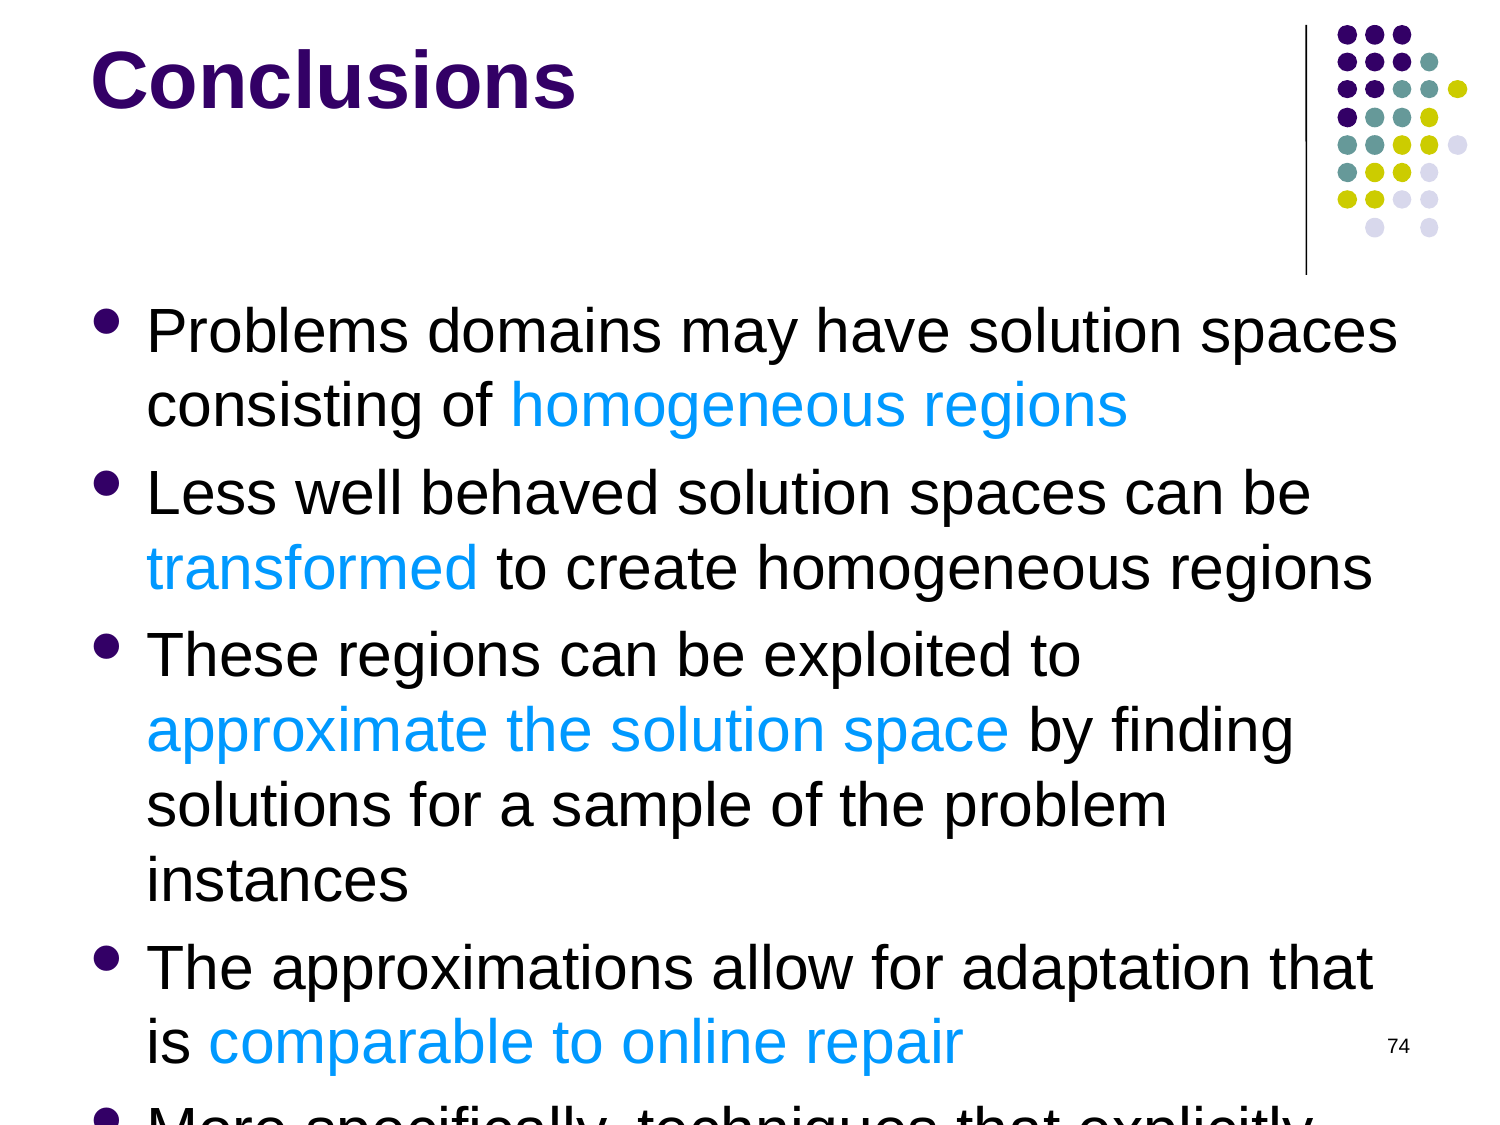

# Conclusions
Problems domains may have solution spaces consisting of homogeneous regions
Less well behaved solution spaces can be transformed to create homogeneous regions
These regions can be exploited to approximate the solution space by finding solutions for a sample of the problem instances
The approximations allow for adaptation that is comparable to online repair
More specifically, techniques that explicitly query a set of known solutions or calculate solution borders are more successful than nearest-neighbor based techniques
74